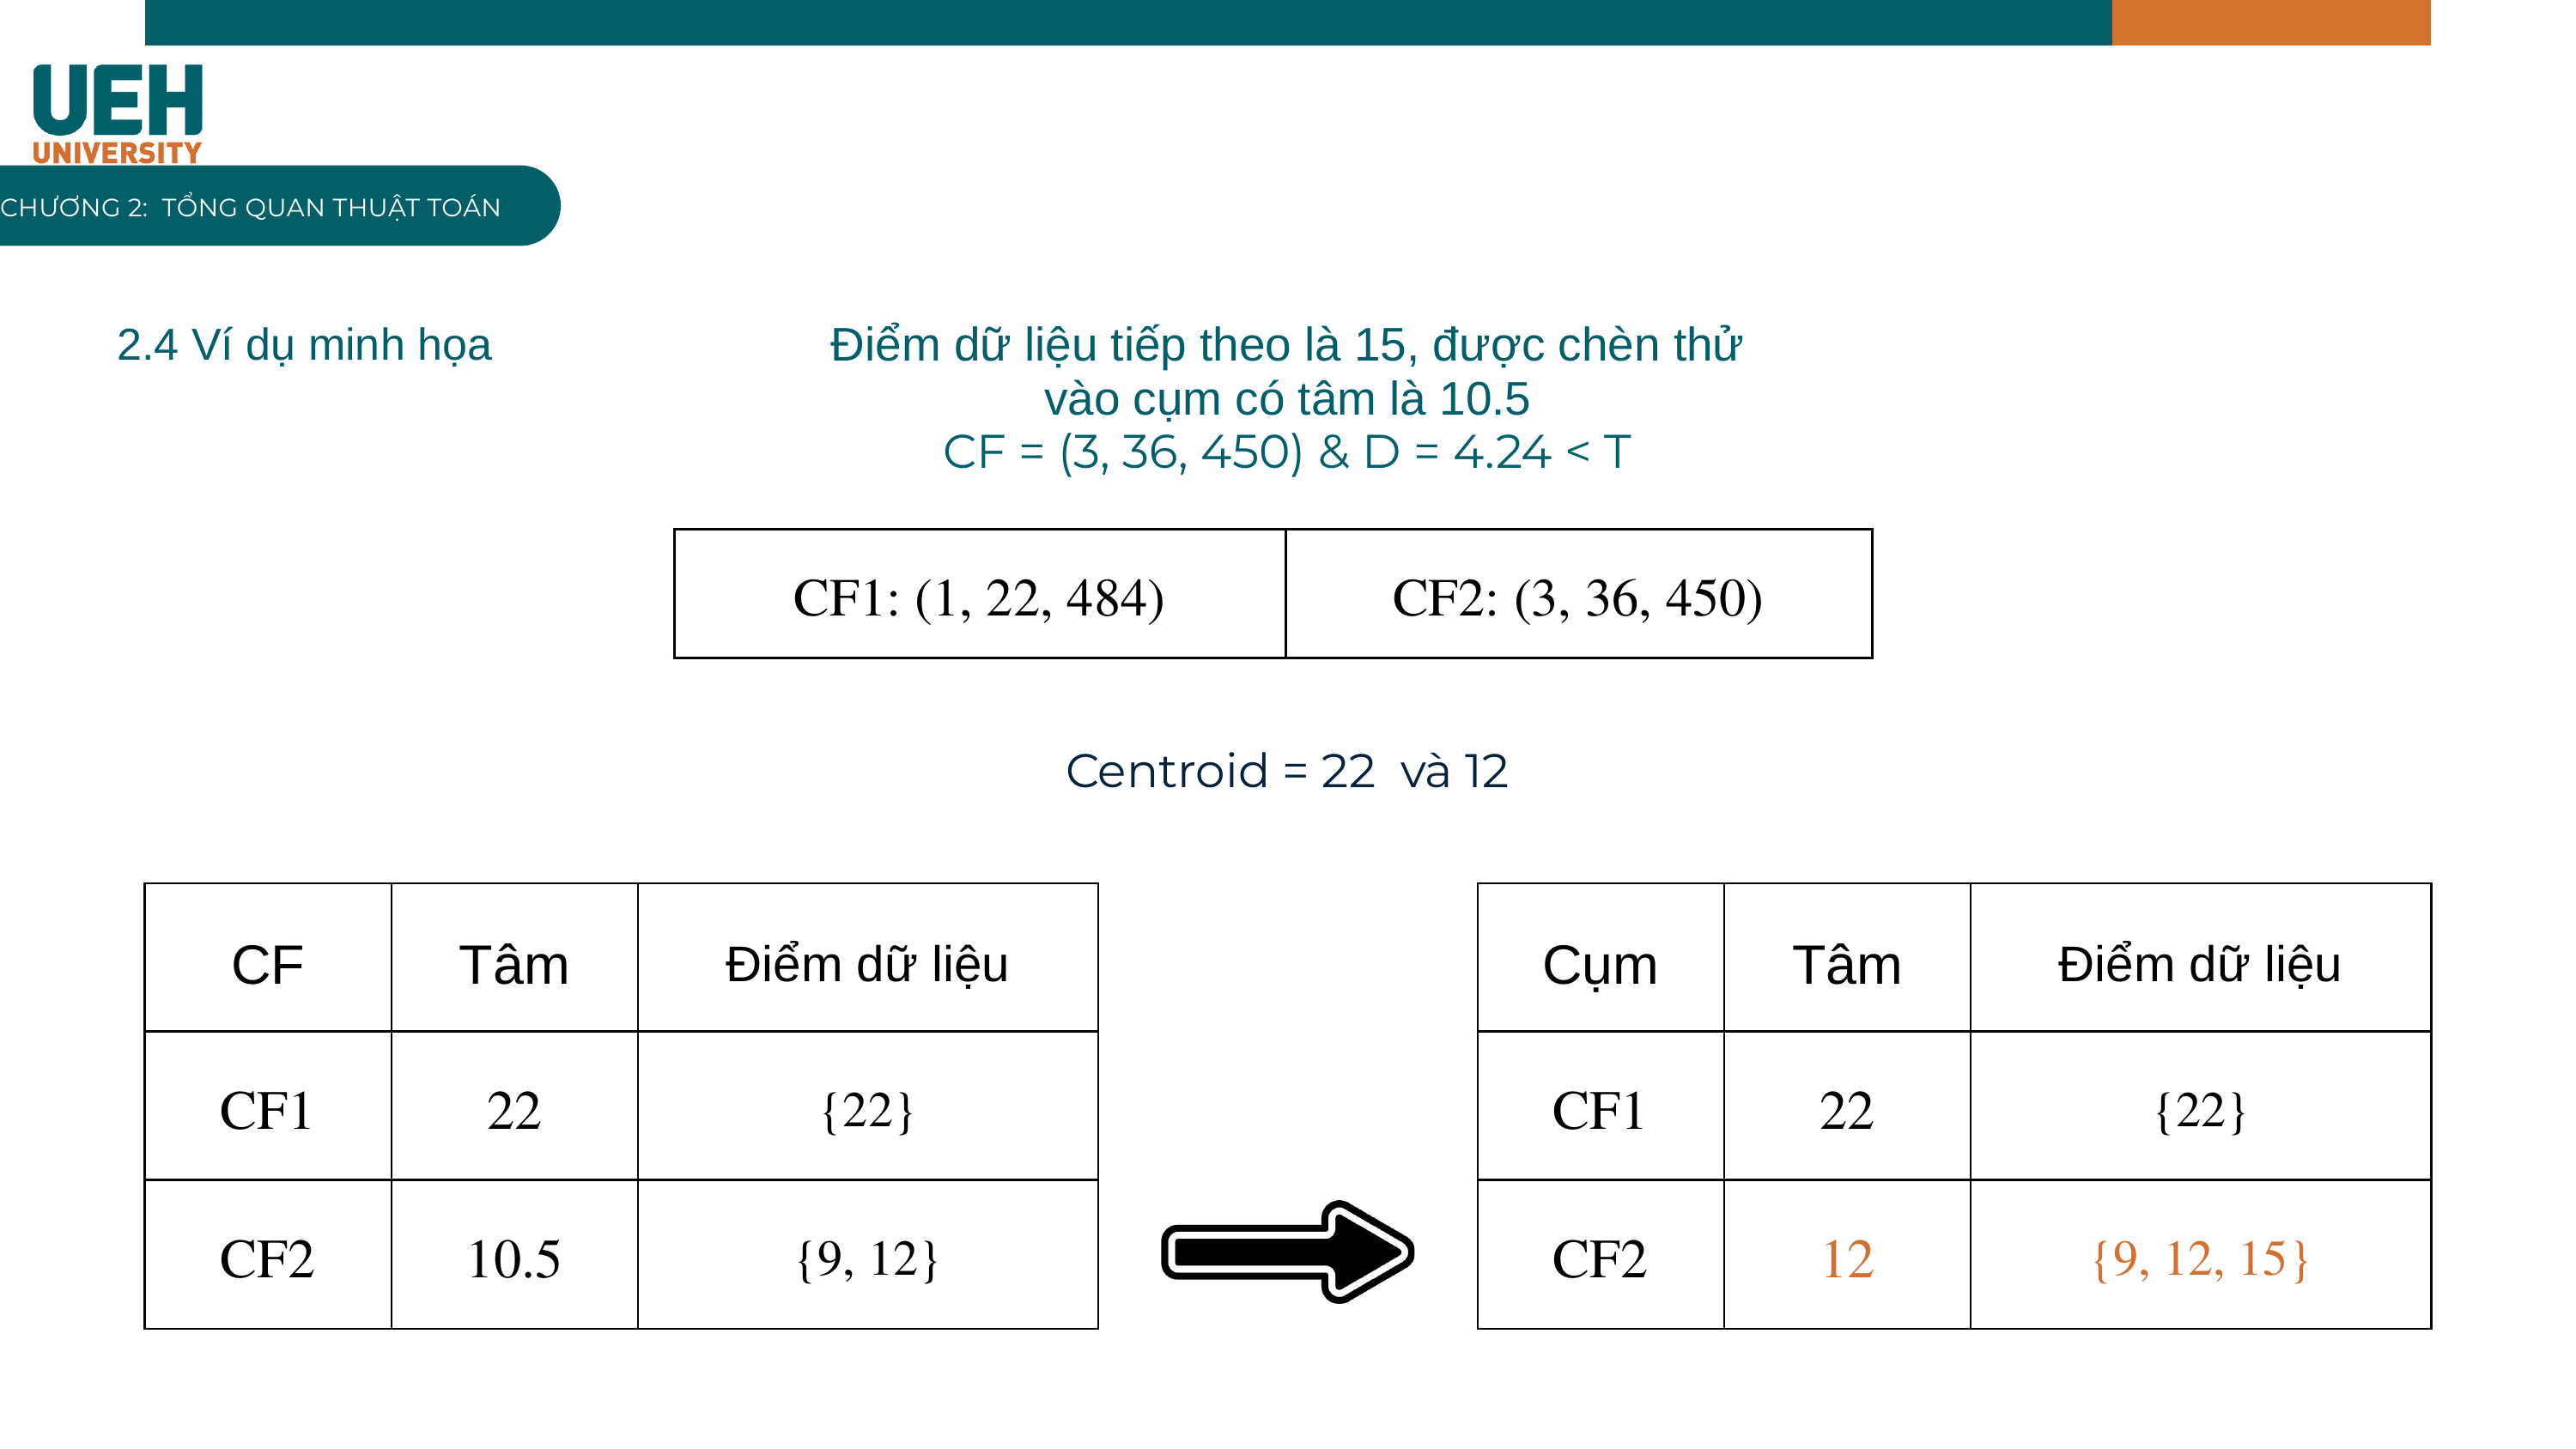

INFOGRAPHIC

CHƯƠNG 2:  TỔNG QUAN THUẬT TOÁN

Điểm dữ liệu tiếp theo là 15, được chèn thử vào cụm có tâm là 10.5
CF = (3, 36, 450) & D = 4.24 < T

Centroid = 22  và 12
2.4 Ví dụ minh họa

| CF1: (1, 22, 484) | CF2: (3, 36, 450) |
| --- | --- |
| CF | Tâm | Điểm dữ liệu |
| --- | --- | --- |
| CF1 | 22 | {22} |
| CF2 | 10.5 | {9, 12} |
| Cụm | Tâm | Điểm dữ liệu |
| --- | --- | --- |
| CF1 | 22 | {22} |
| CF2 | 12 | {9, 12, 15} |